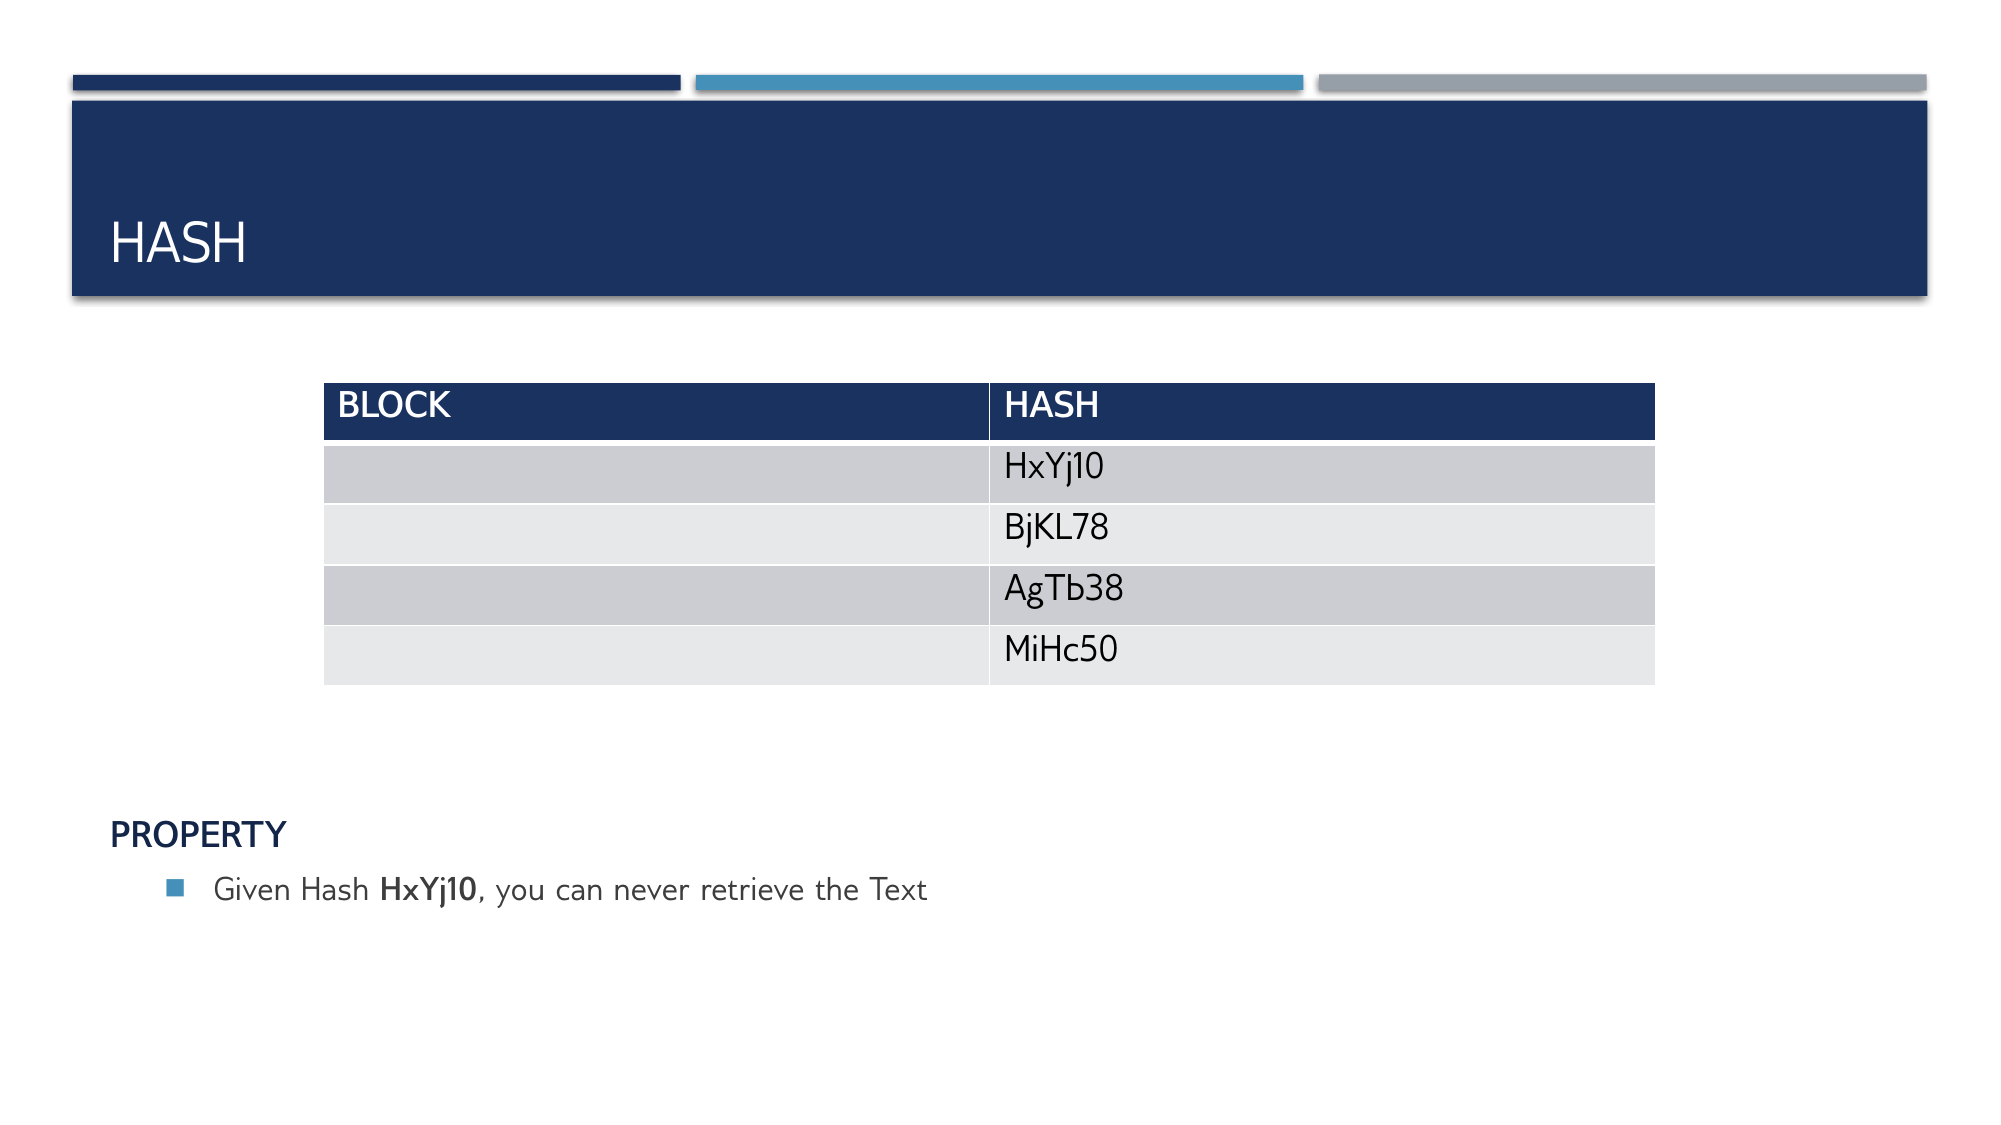

# HASH
| BLOCK | HASH |
| --- | --- |
|  | HxYj10 |
|  | BjKL78 |
|  | AgTb38 |
|  | MiHc50 |
PROPERTY
Given Hash HxYj10, you can never retrieve the Text